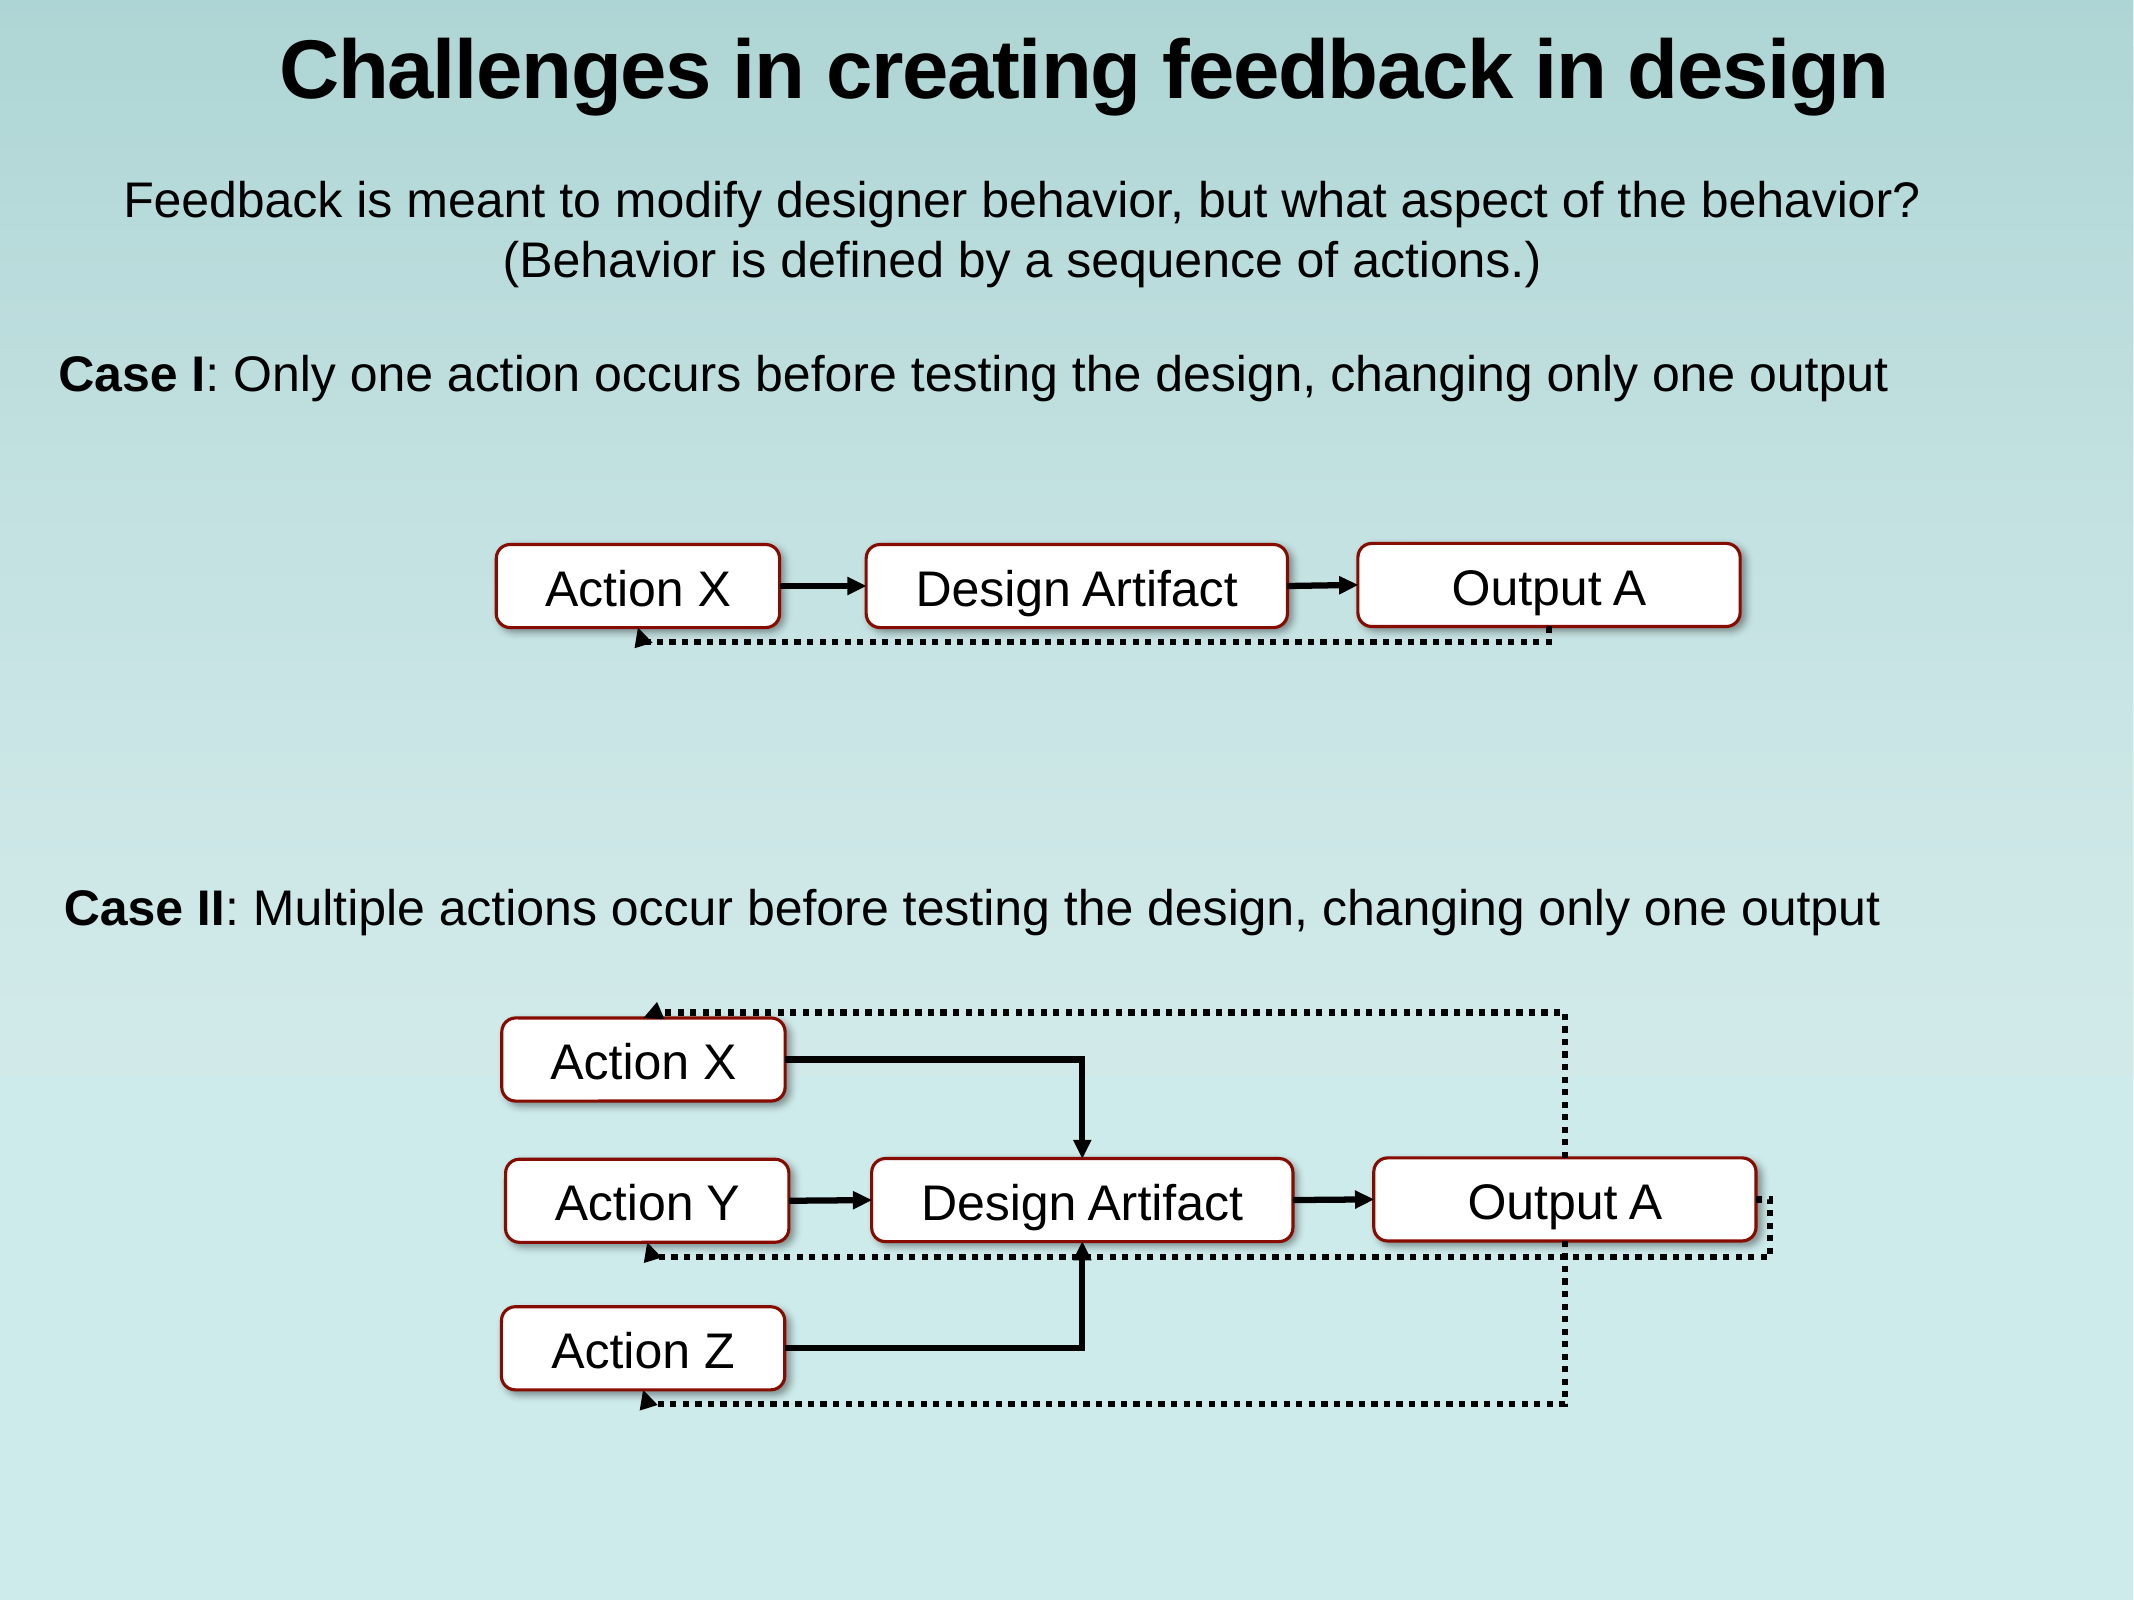

Challenges in creating feedback in design
Feedback is meant to modify designer behavior, but what aspect of the behavior?
(Behavior is defined by a sequence of actions.)
Case I: Only one action occurs before testing the design, changing only one output
Output A
Action X
Design Artifact
Case II: Multiple actions occur before testing the design, changing only one output
Action X
Output A
Design Artifact
Action Y
Action Z